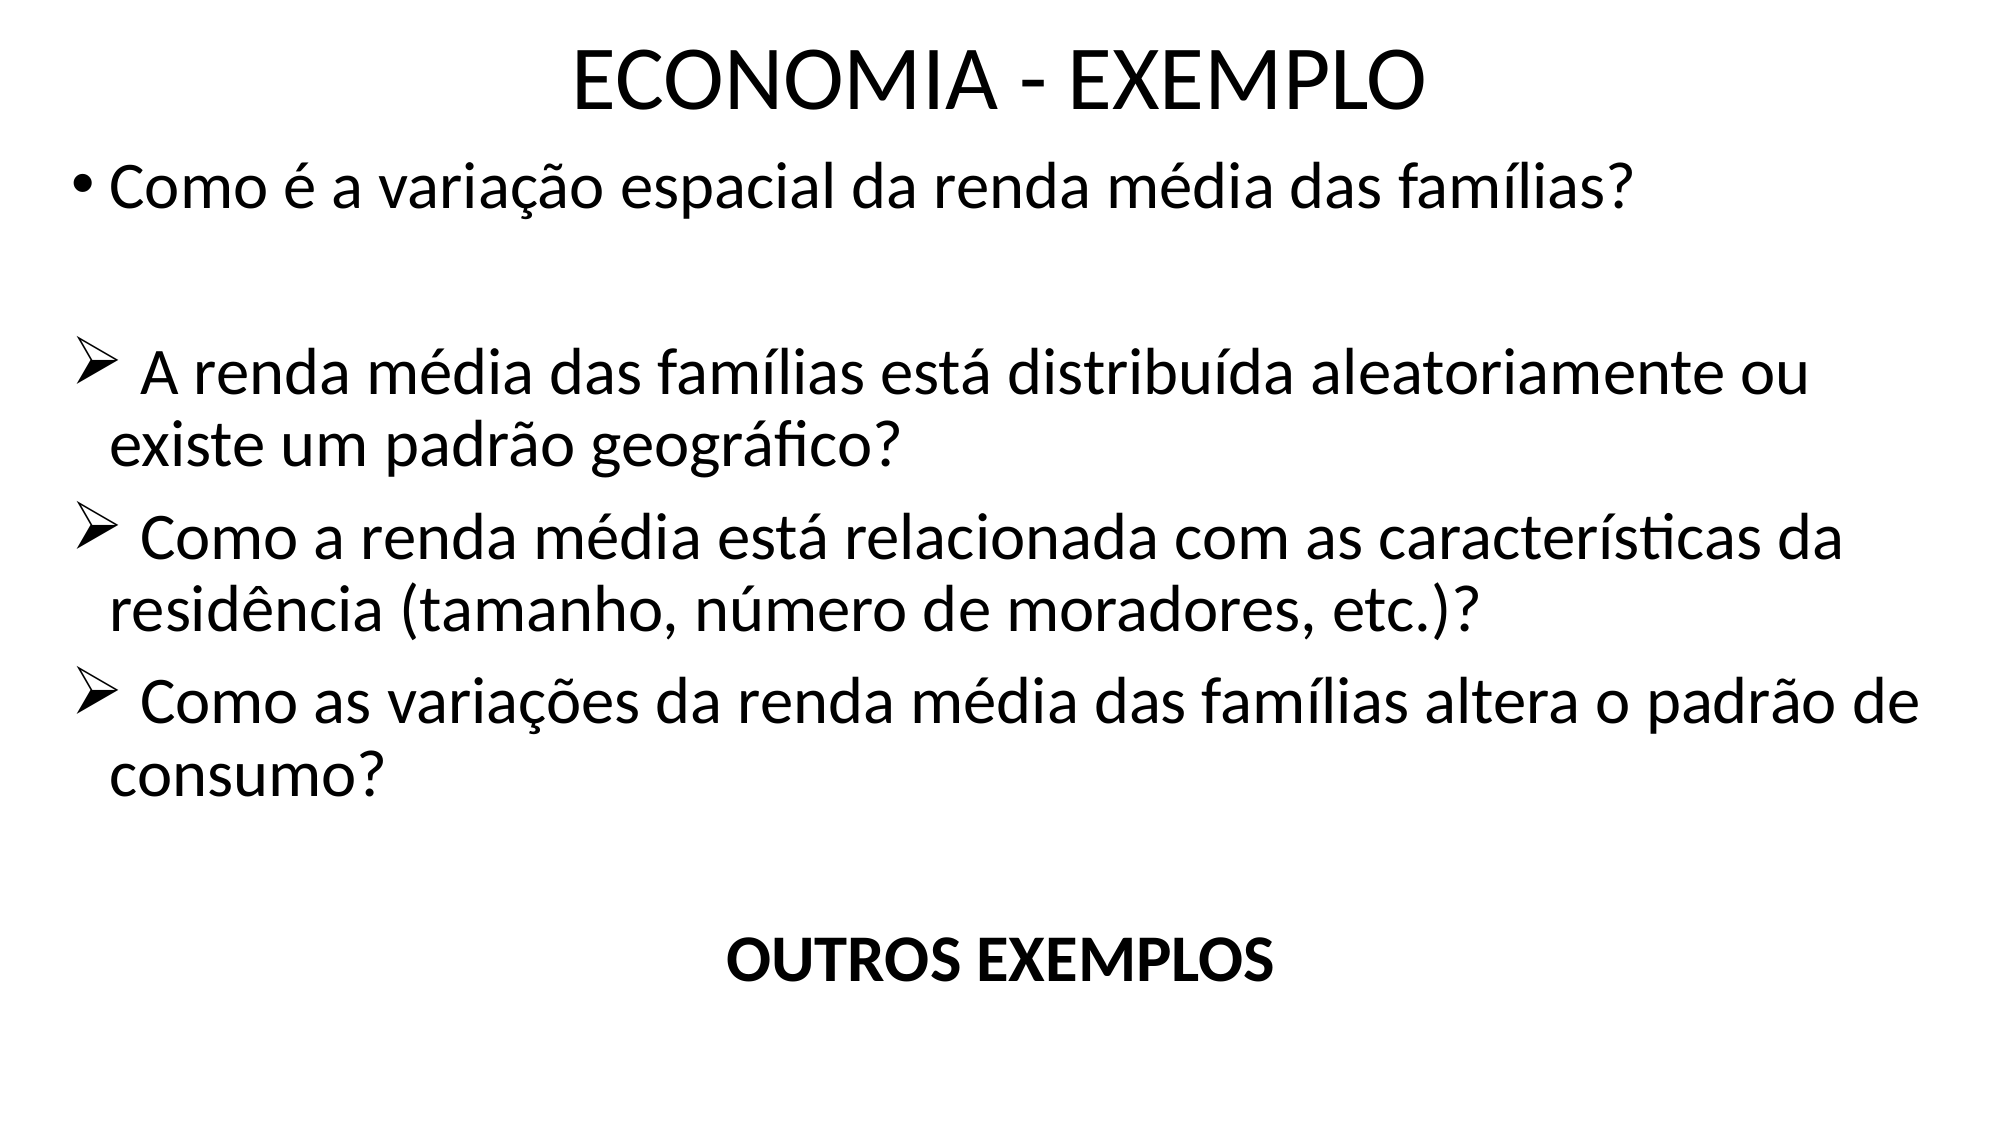

# ECONOMIA - EXEMPLO
Como é a variação espacial da renda média das famílias?

 A renda média das famílias está distribuída aleatoriamente ou existe um padrão geográfico?
 Como a renda média está relacionada com as características da residência (tamanho, número de moradores, etc.)?
 Como as variações da renda média das famílias altera o padrão de consumo?

OUTROS EXEMPLOS